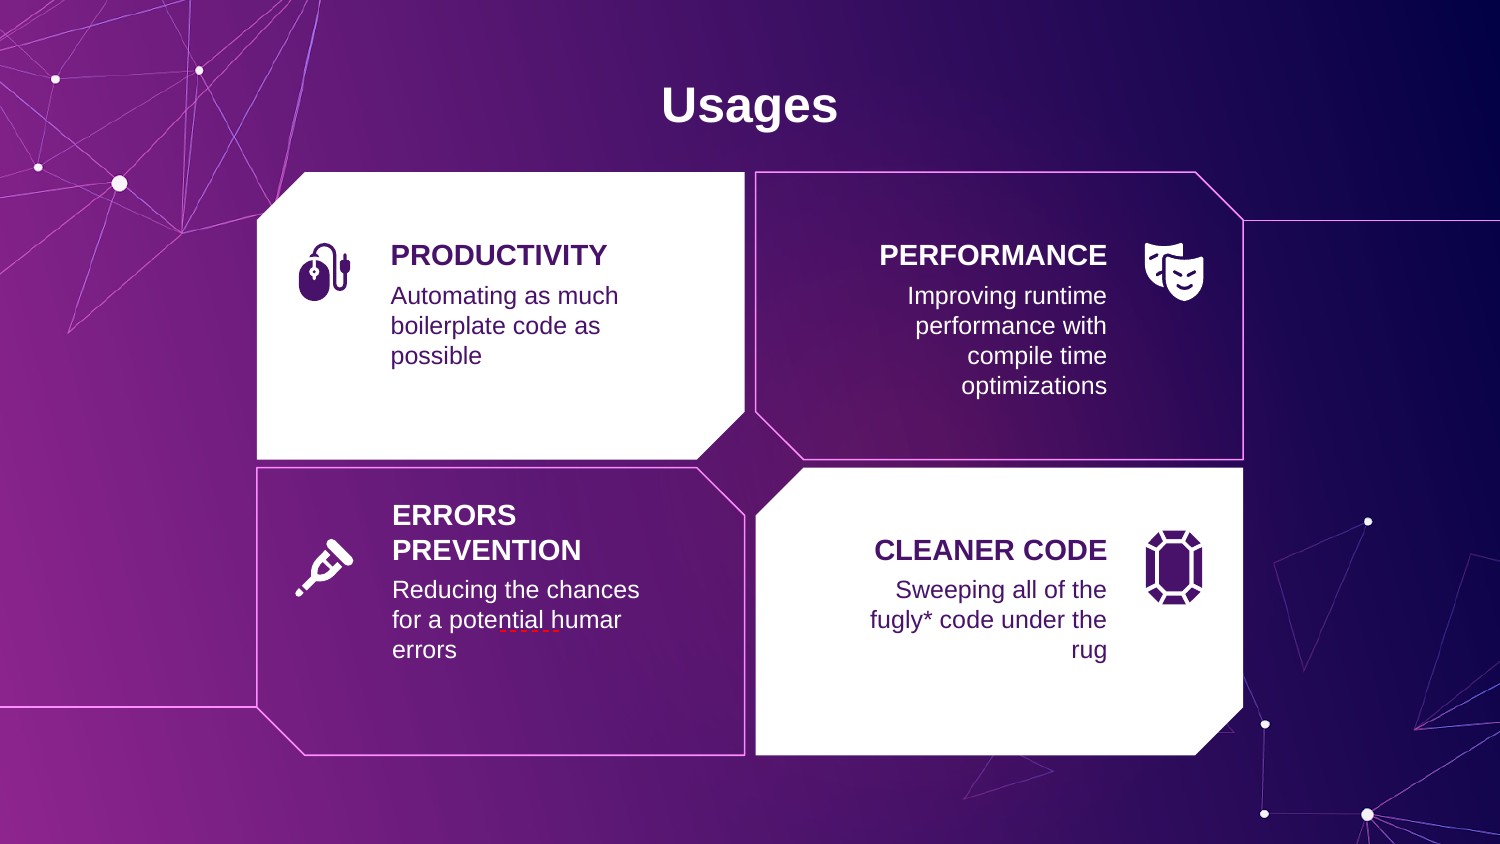

Usages

# PRODUCTIVITY
PERFORMANCE

Automating as much boilerplate code as possible
Improving runtime performance with compile time optimizations

CLEANER CODE
ERRORS PREVENTION

Reducing the chances for a potential humar errors
Sweeping all of the fugly* code under the rug